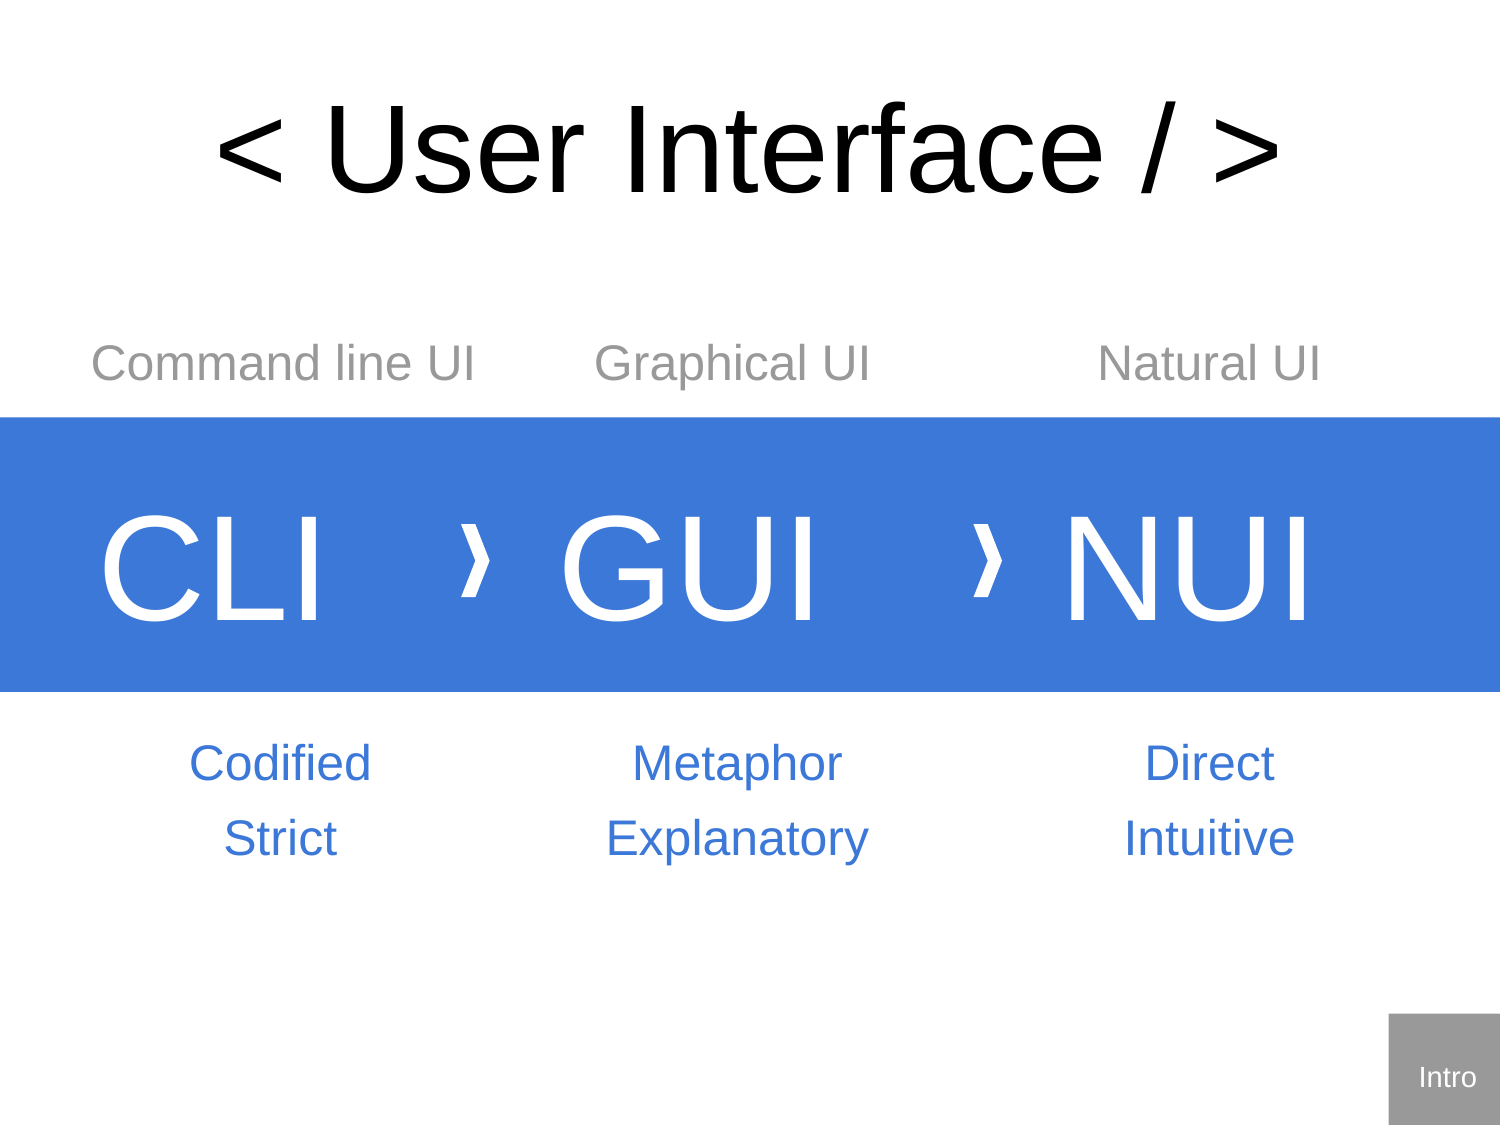

< User Interface / >
Command line UI
Graphical UI
Natural UI

CLI

GUI

NUI

Codified
Metaphor
Direct
Strict
Explanatory
Intuitive

Intro